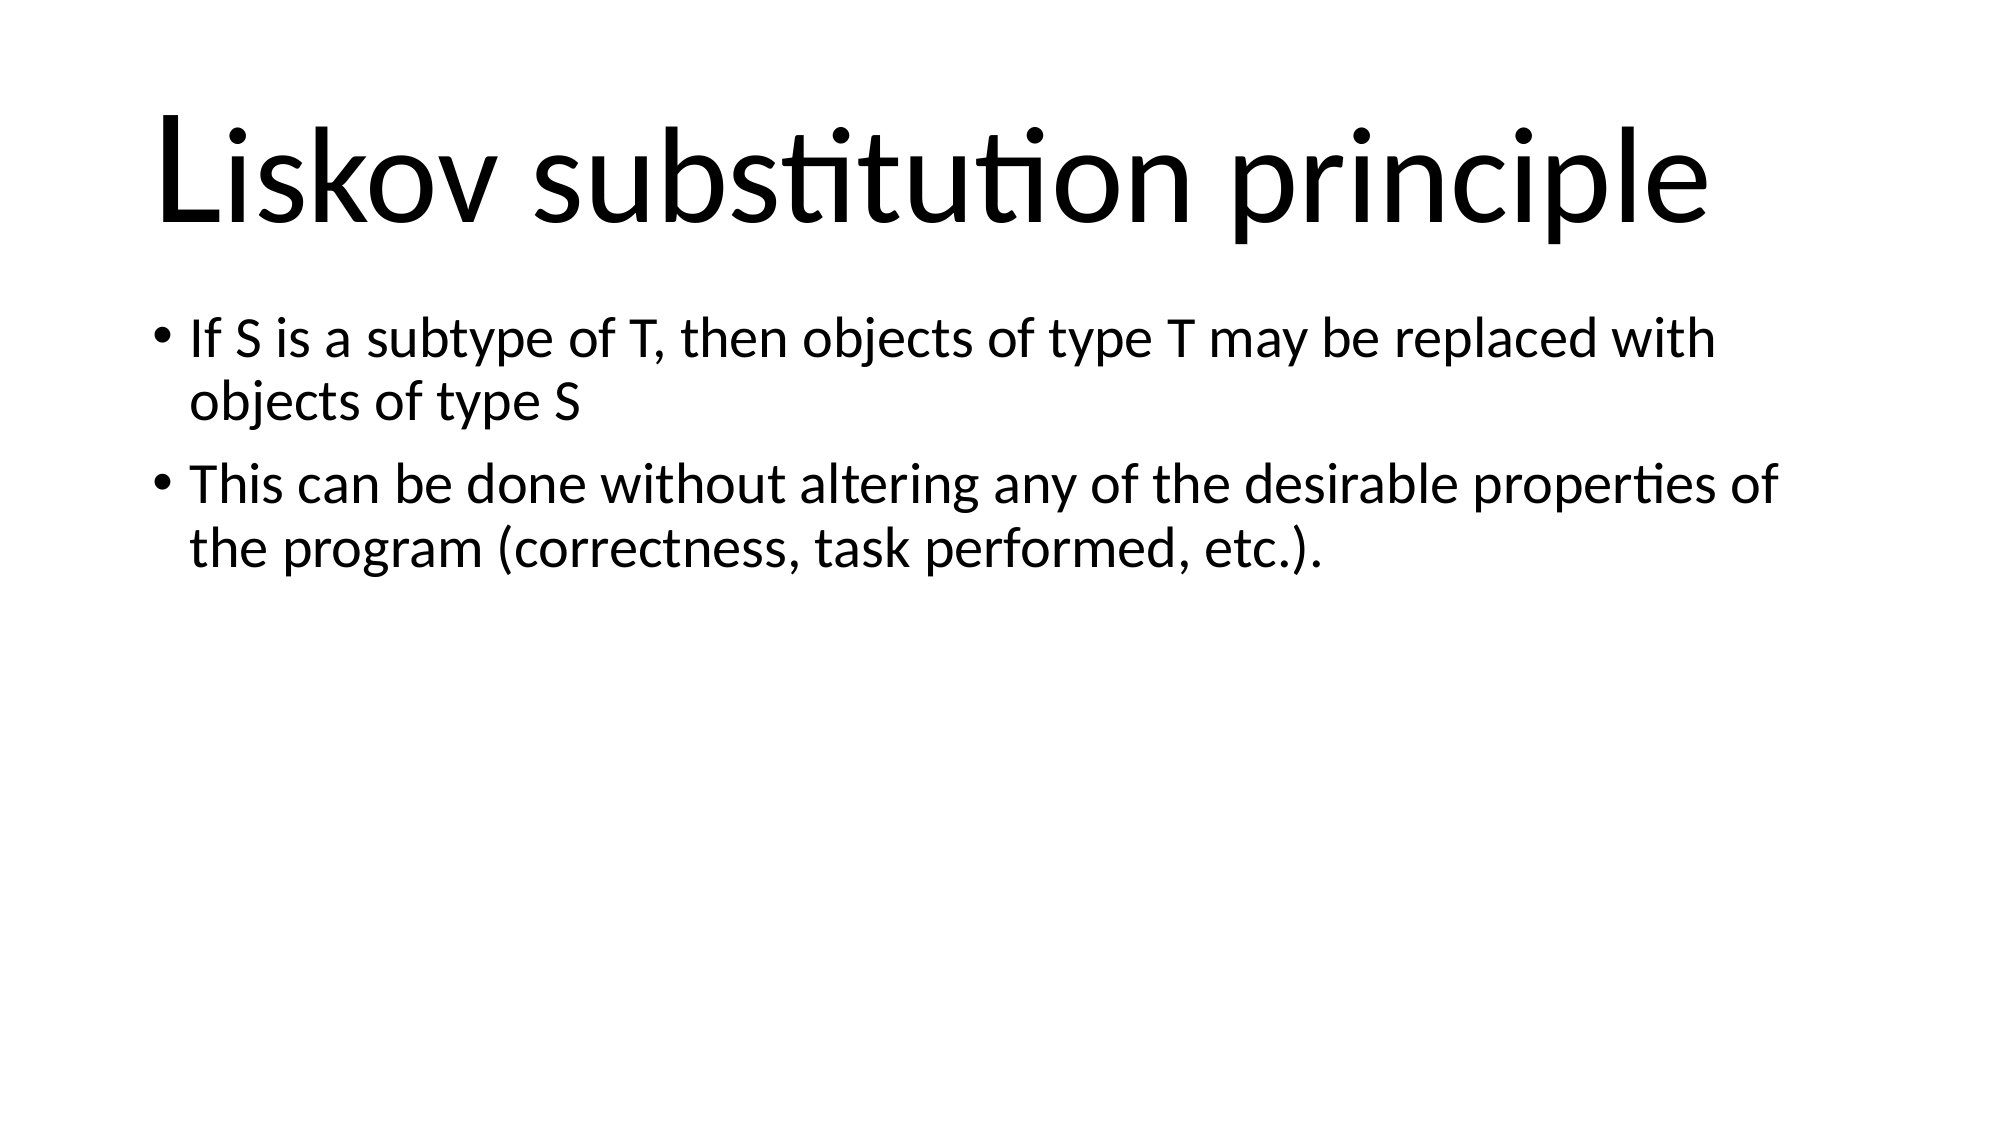

# Liskov substitution principle
If S is a subtype of T, then objects of type T may be replaced with objects of type S
This can be done without altering any of the desirable properties of the program (correctness, task performed, etc.).